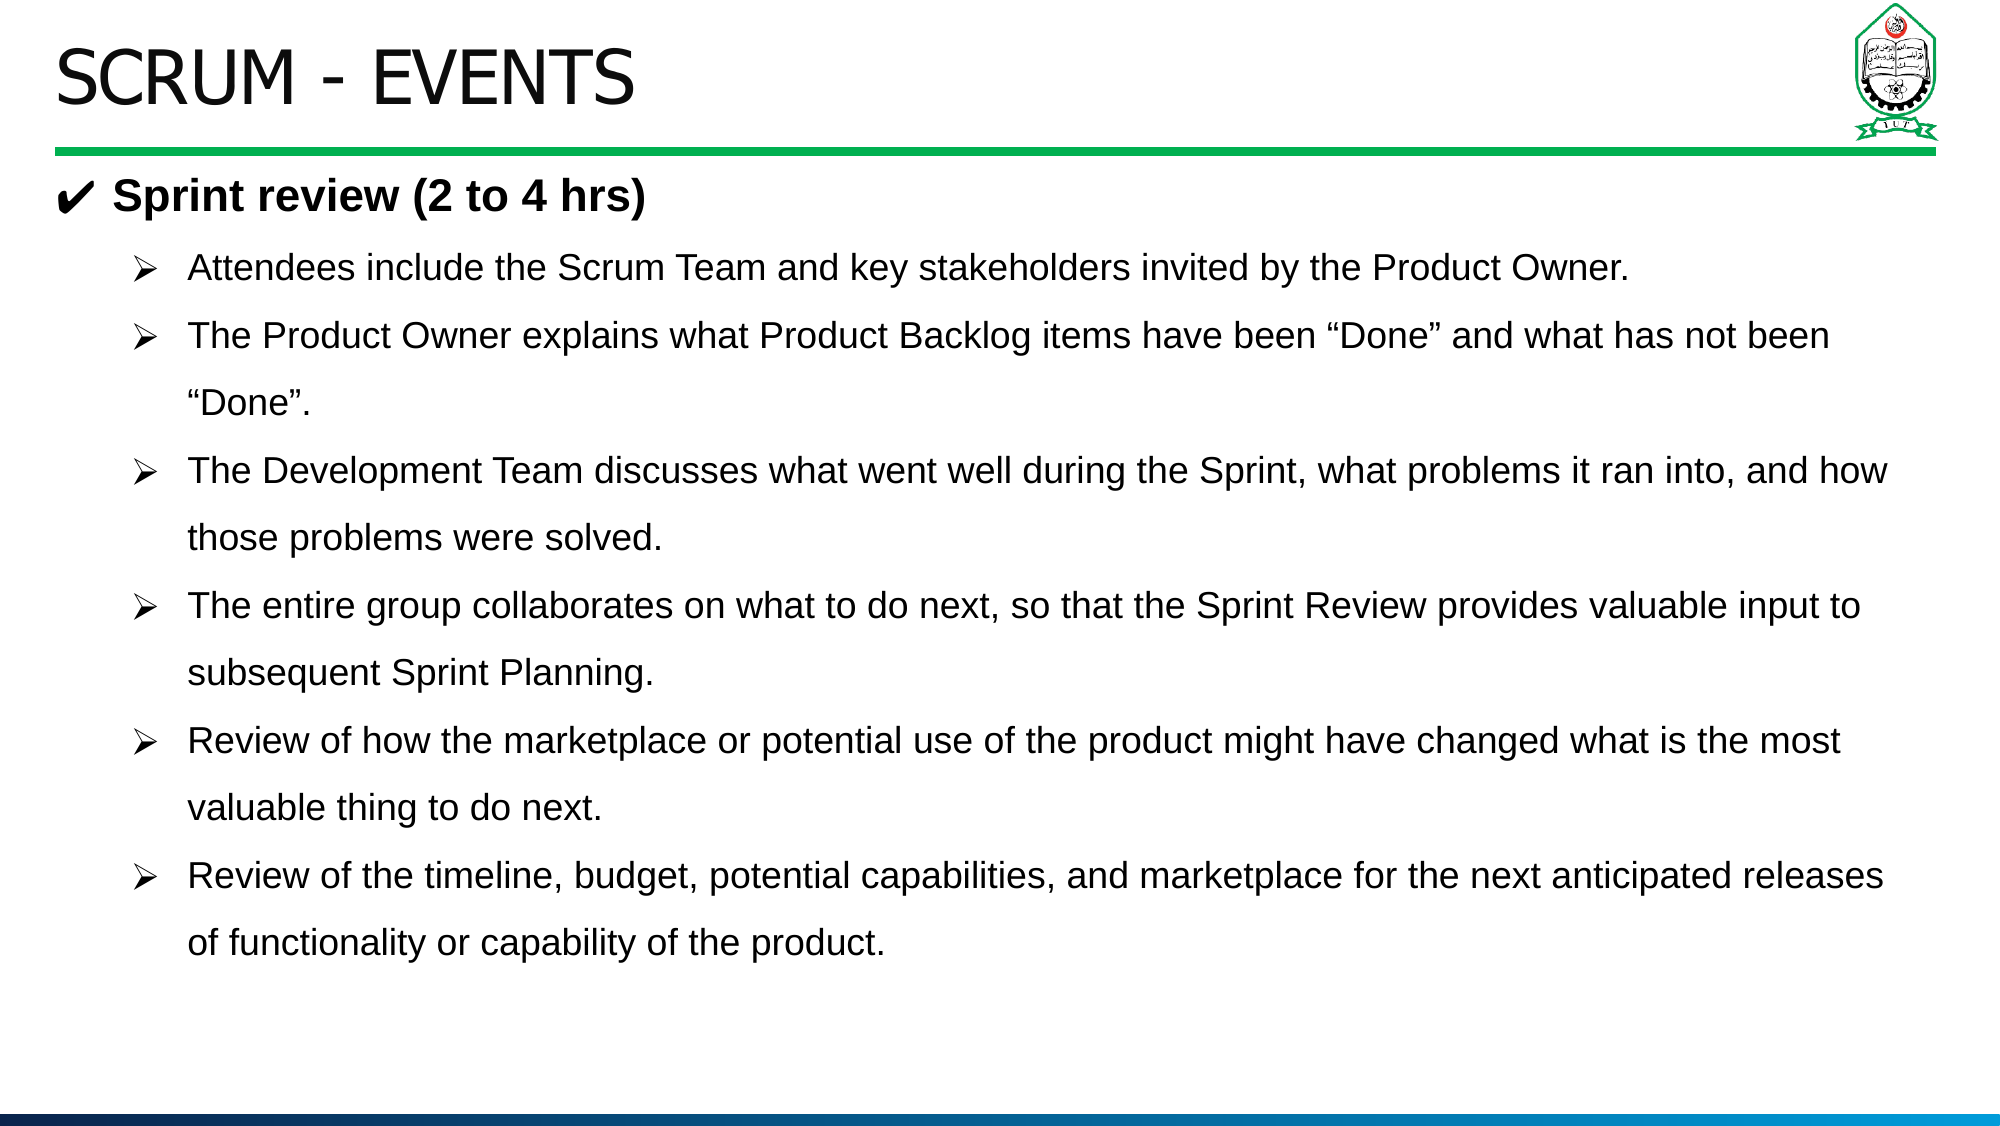

# Scrum - Events
Sprint review (2 to 4 hrs)
Attendees include the Scrum Team and key stakeholders invited by the Product Owner.
The Product Owner explains what Product Backlog items have been “Done” and what has not been “Done”.
The Development Team discusses what went well during the Sprint, what problems it ran into, and how those problems were solved.
The entire group collaborates on what to do next, so that the Sprint Review provides valuable input to subsequent Sprint Planning.
Review of how the marketplace or potential use of the product might have changed what is the most valuable thing to do next.
Review of the timeline, budget, potential capabilities, and marketplace for the next anticipated releases of functionality or capability of the product.